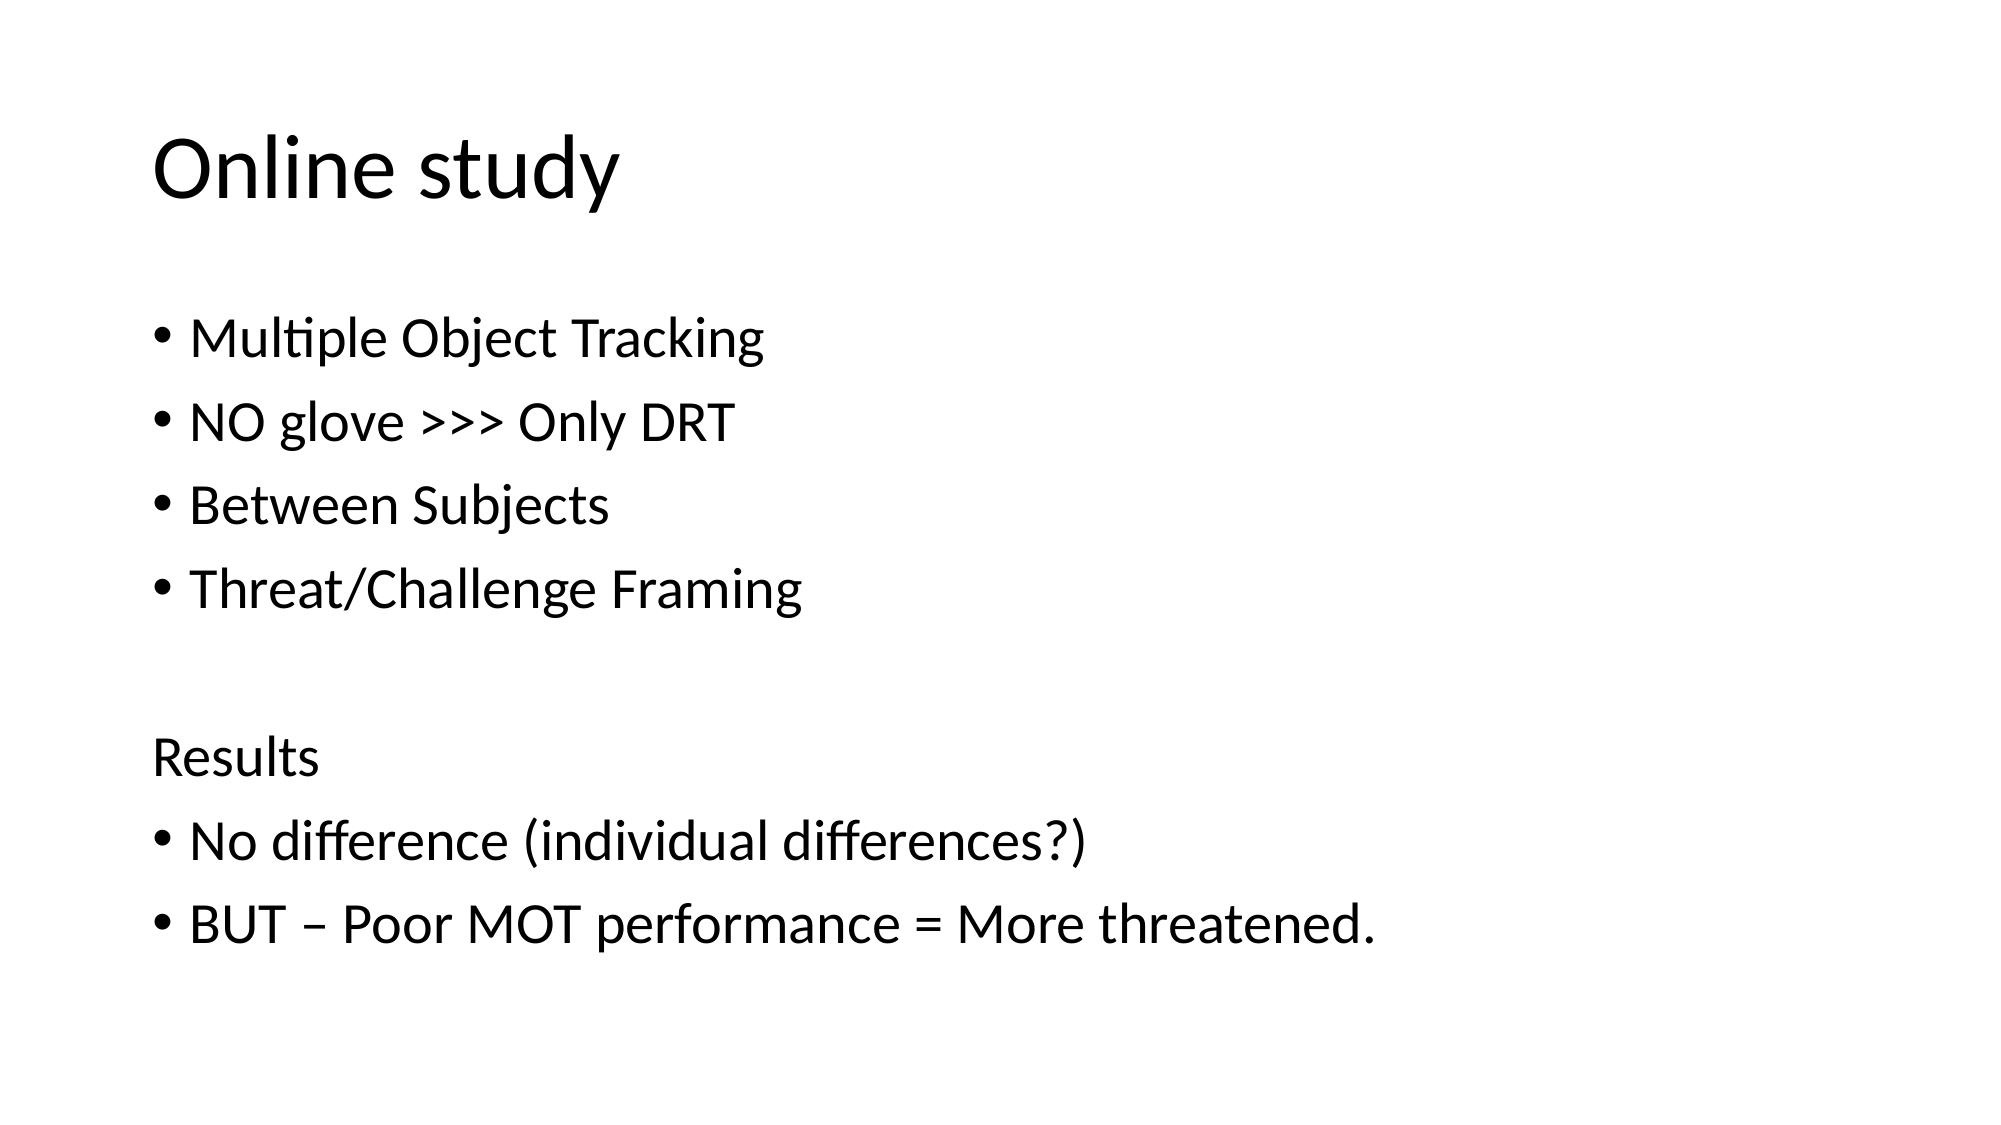

# Online study
Multiple Object Tracking
NO glove >>> Only DRT
Between Subjects
Threat/Challenge Framing

Results
No difference (individual differences?)
BUT – Poor MOT performance = More threatened.